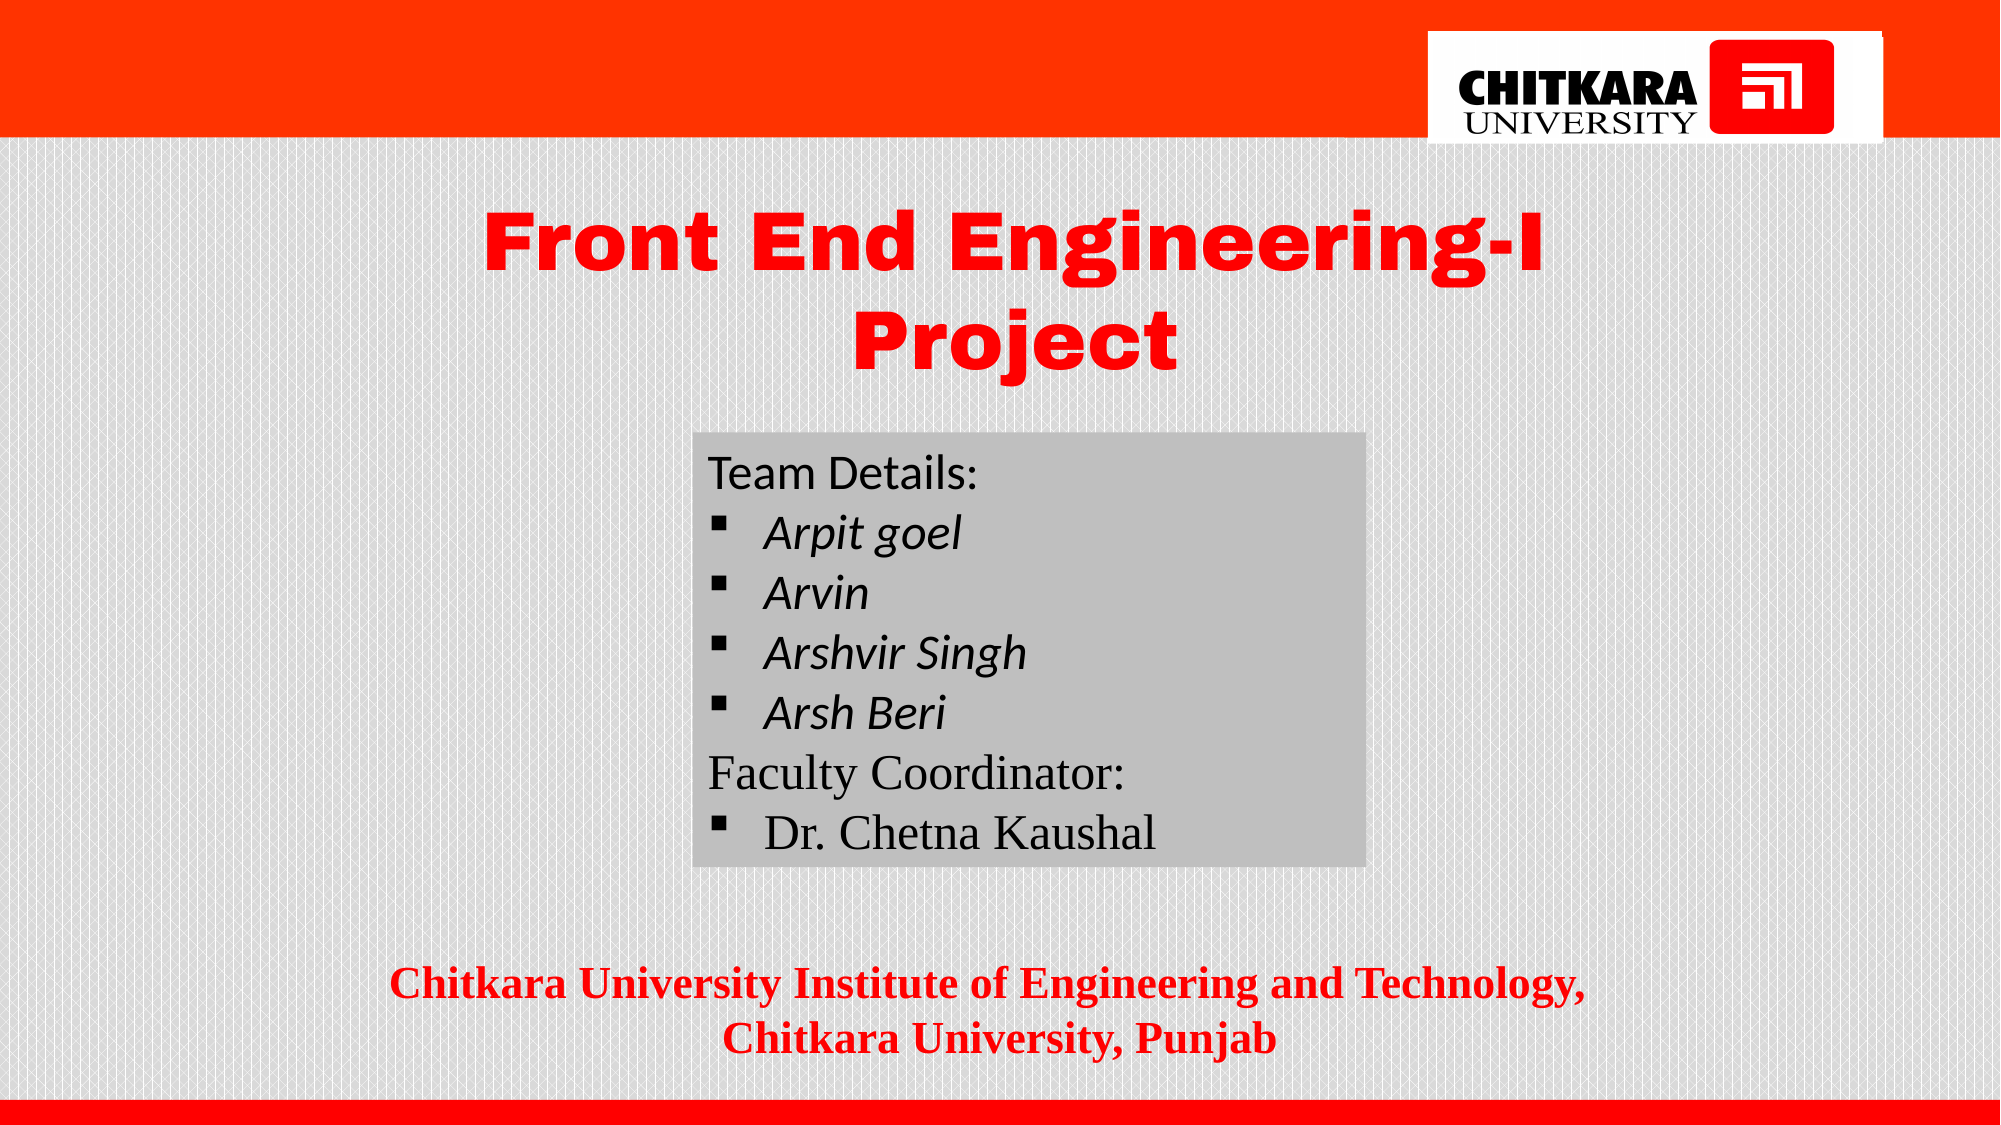

Front End Engineering-I Project
Team Details:
Arpit goel
Arvin
Arshvir Singh
Arsh Beri
Faculty Coordinator:
Dr. Chetna Kaushal
:

Chitkara University Institute of Engineering and Technology,
Chitkara University, Punjab